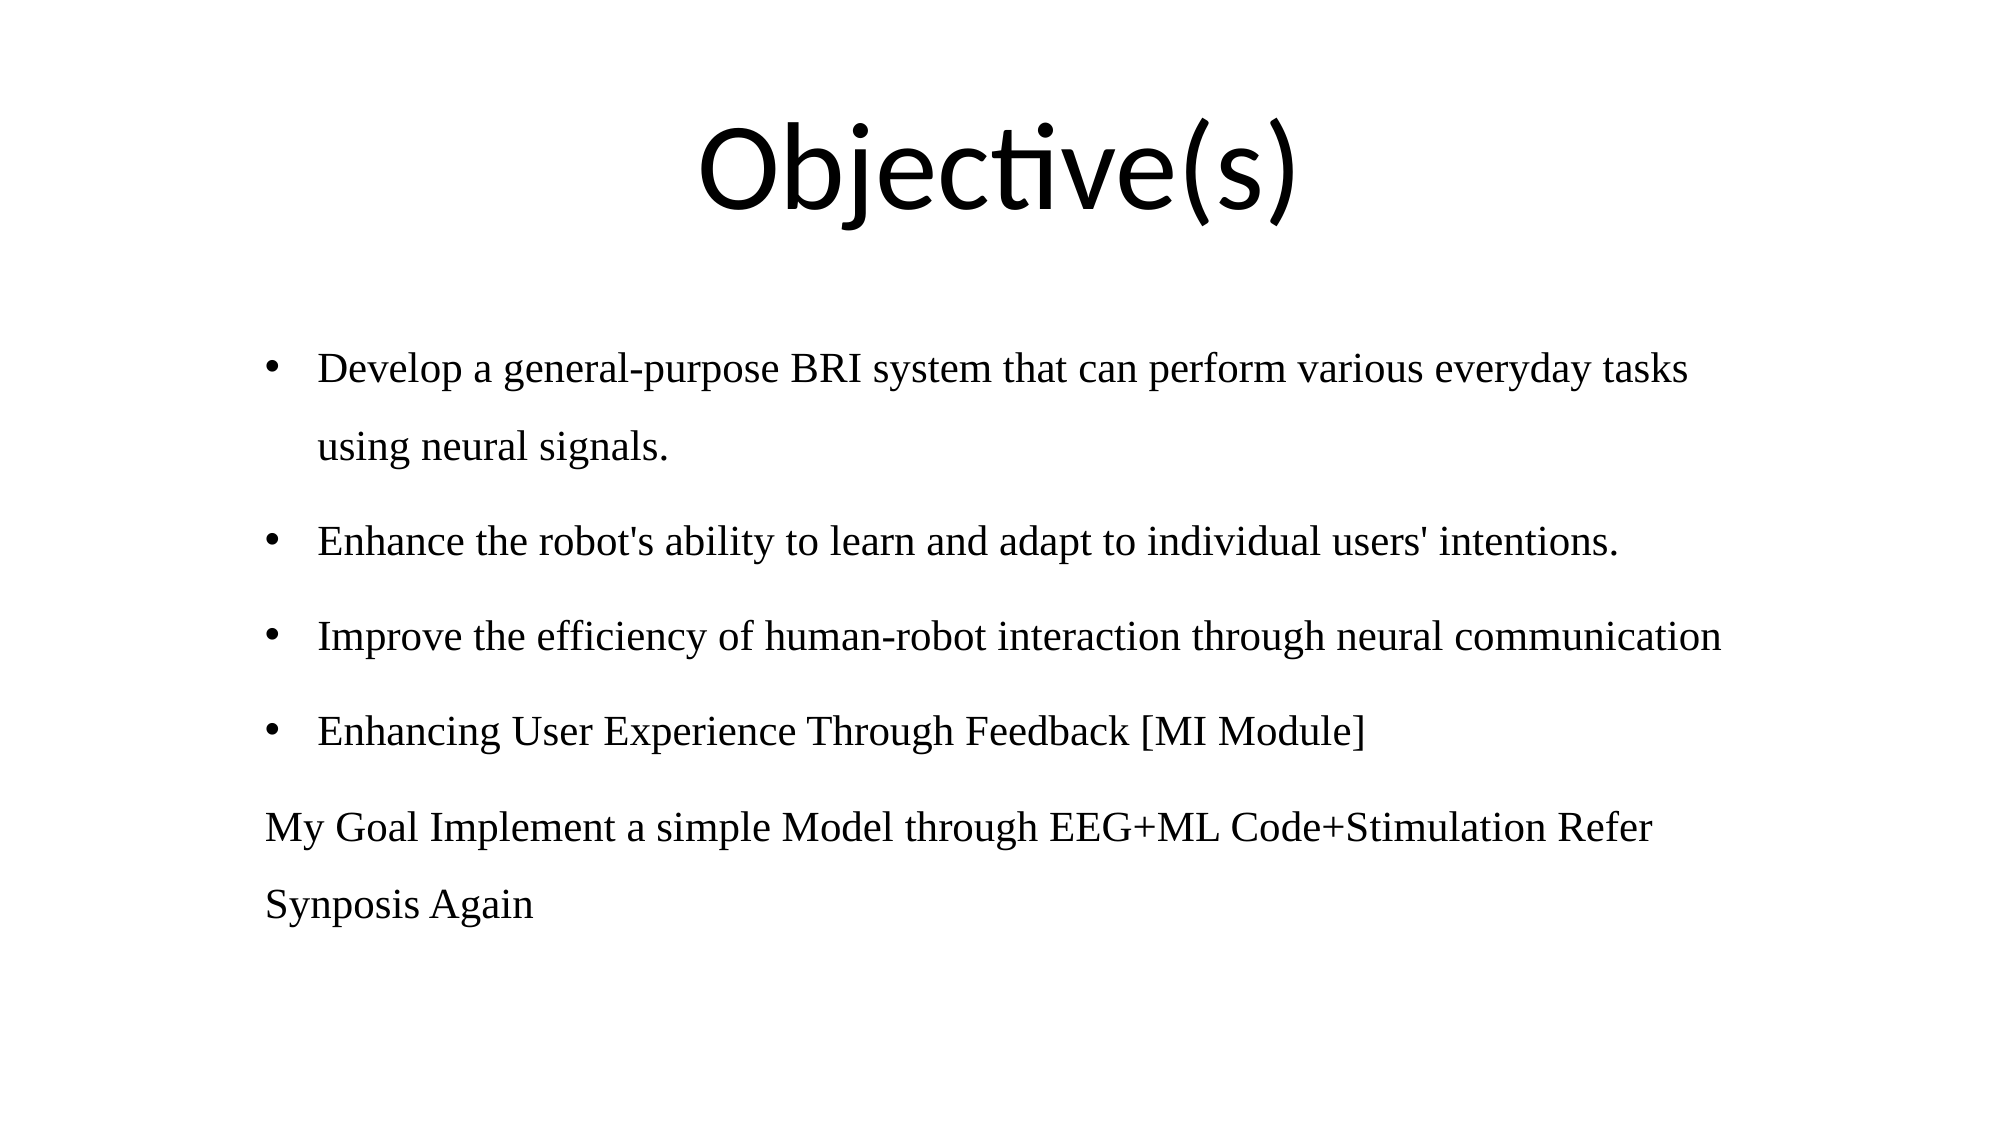

# Objective(s)
Develop a general-purpose BRI system that can perform various everyday tasks using neural signals.
Enhance the robot's ability to learn and adapt to individual users' intentions.
Improve the efficiency of human-robot interaction through neural communication
Enhancing User Experience Through Feedback [MI Module]
My Goal Implement a simple Model through EEG+ML Code+Stimulation Refer Synposis Again